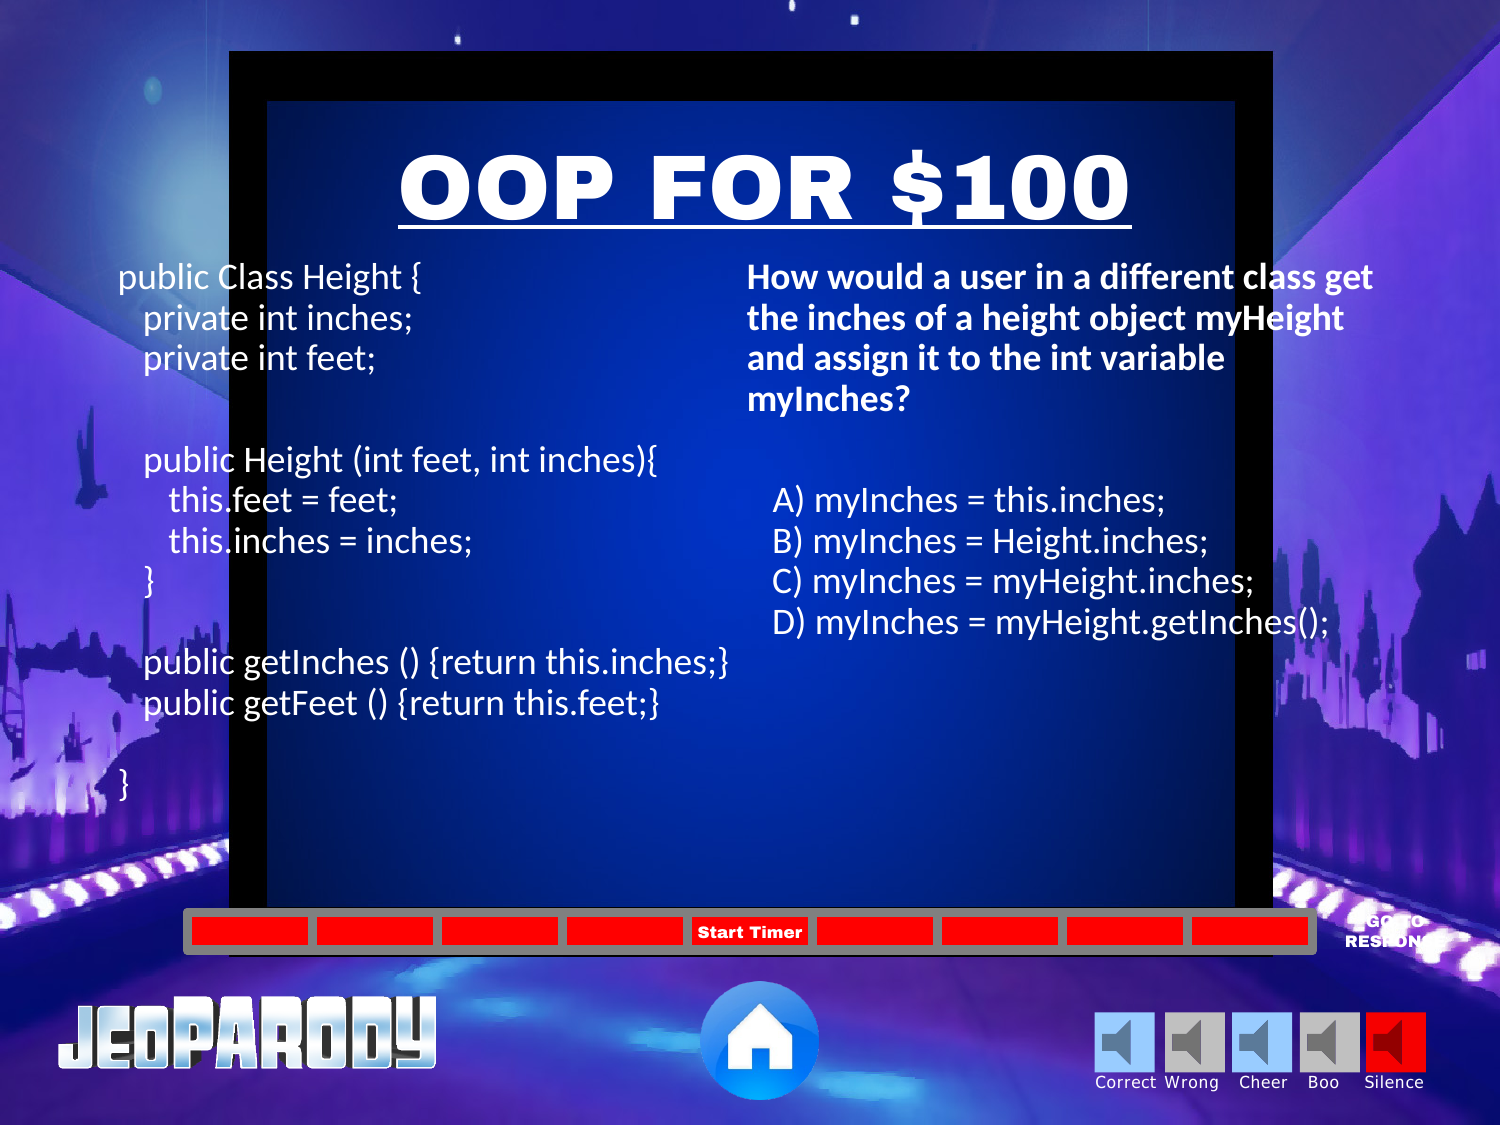

OOP FOR $100
public Class Height {
   private int inches;
   private int feet;
   public Height (int feet, int inches){
      this.feet = feet;
      this.inches = inches;
   }
   public getInches () {return this.inches;}
   public getFeet () {return this.feet;}
}
How would a user in a different class get the inches of a height object myHeight and assign it to the int variable myInches?
   A) myInches = this.inches;
   B) myInches = Height.inches;
   C) myInches = myHeight.inches;
   D) myInches = myHeight.getInches();